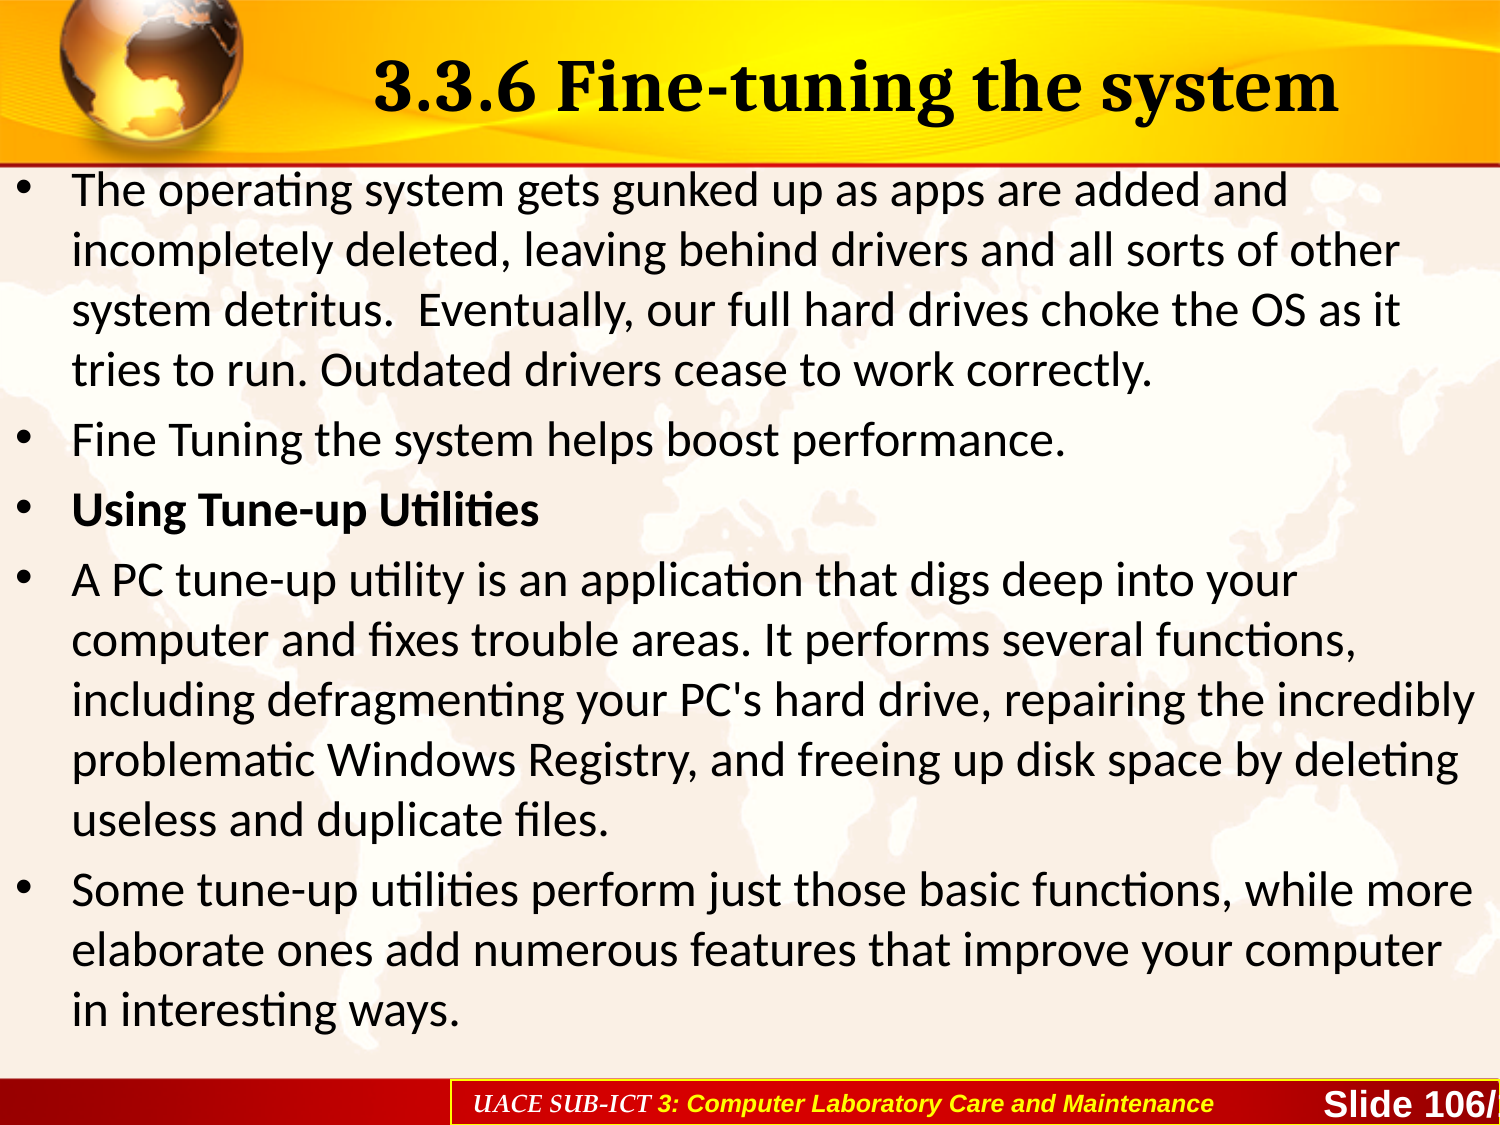

# 3.3.6 Fine-tuning the system
The operating system gets gunked up as apps are added and incompletely deleted, leaving behind drivers and all sorts of other system detritus.  Eventually, our full hard drives choke the OS as it tries to run. Outdated drivers cease to work correctly.
Fine Tuning the system helps boost performance.
Using Tune-up Utilities
A PC tune-up utility is an application that digs deep into your computer and fixes trouble areas. It performs several functions, including defragmenting your PC's hard drive, repairing the incredibly problematic Windows Registry, and freeing up disk space by deleting useless and duplicate files.
Some tune-up utilities perform just those basic functions, while more elaborate ones add numerous features that improve your computer in interesting ways.